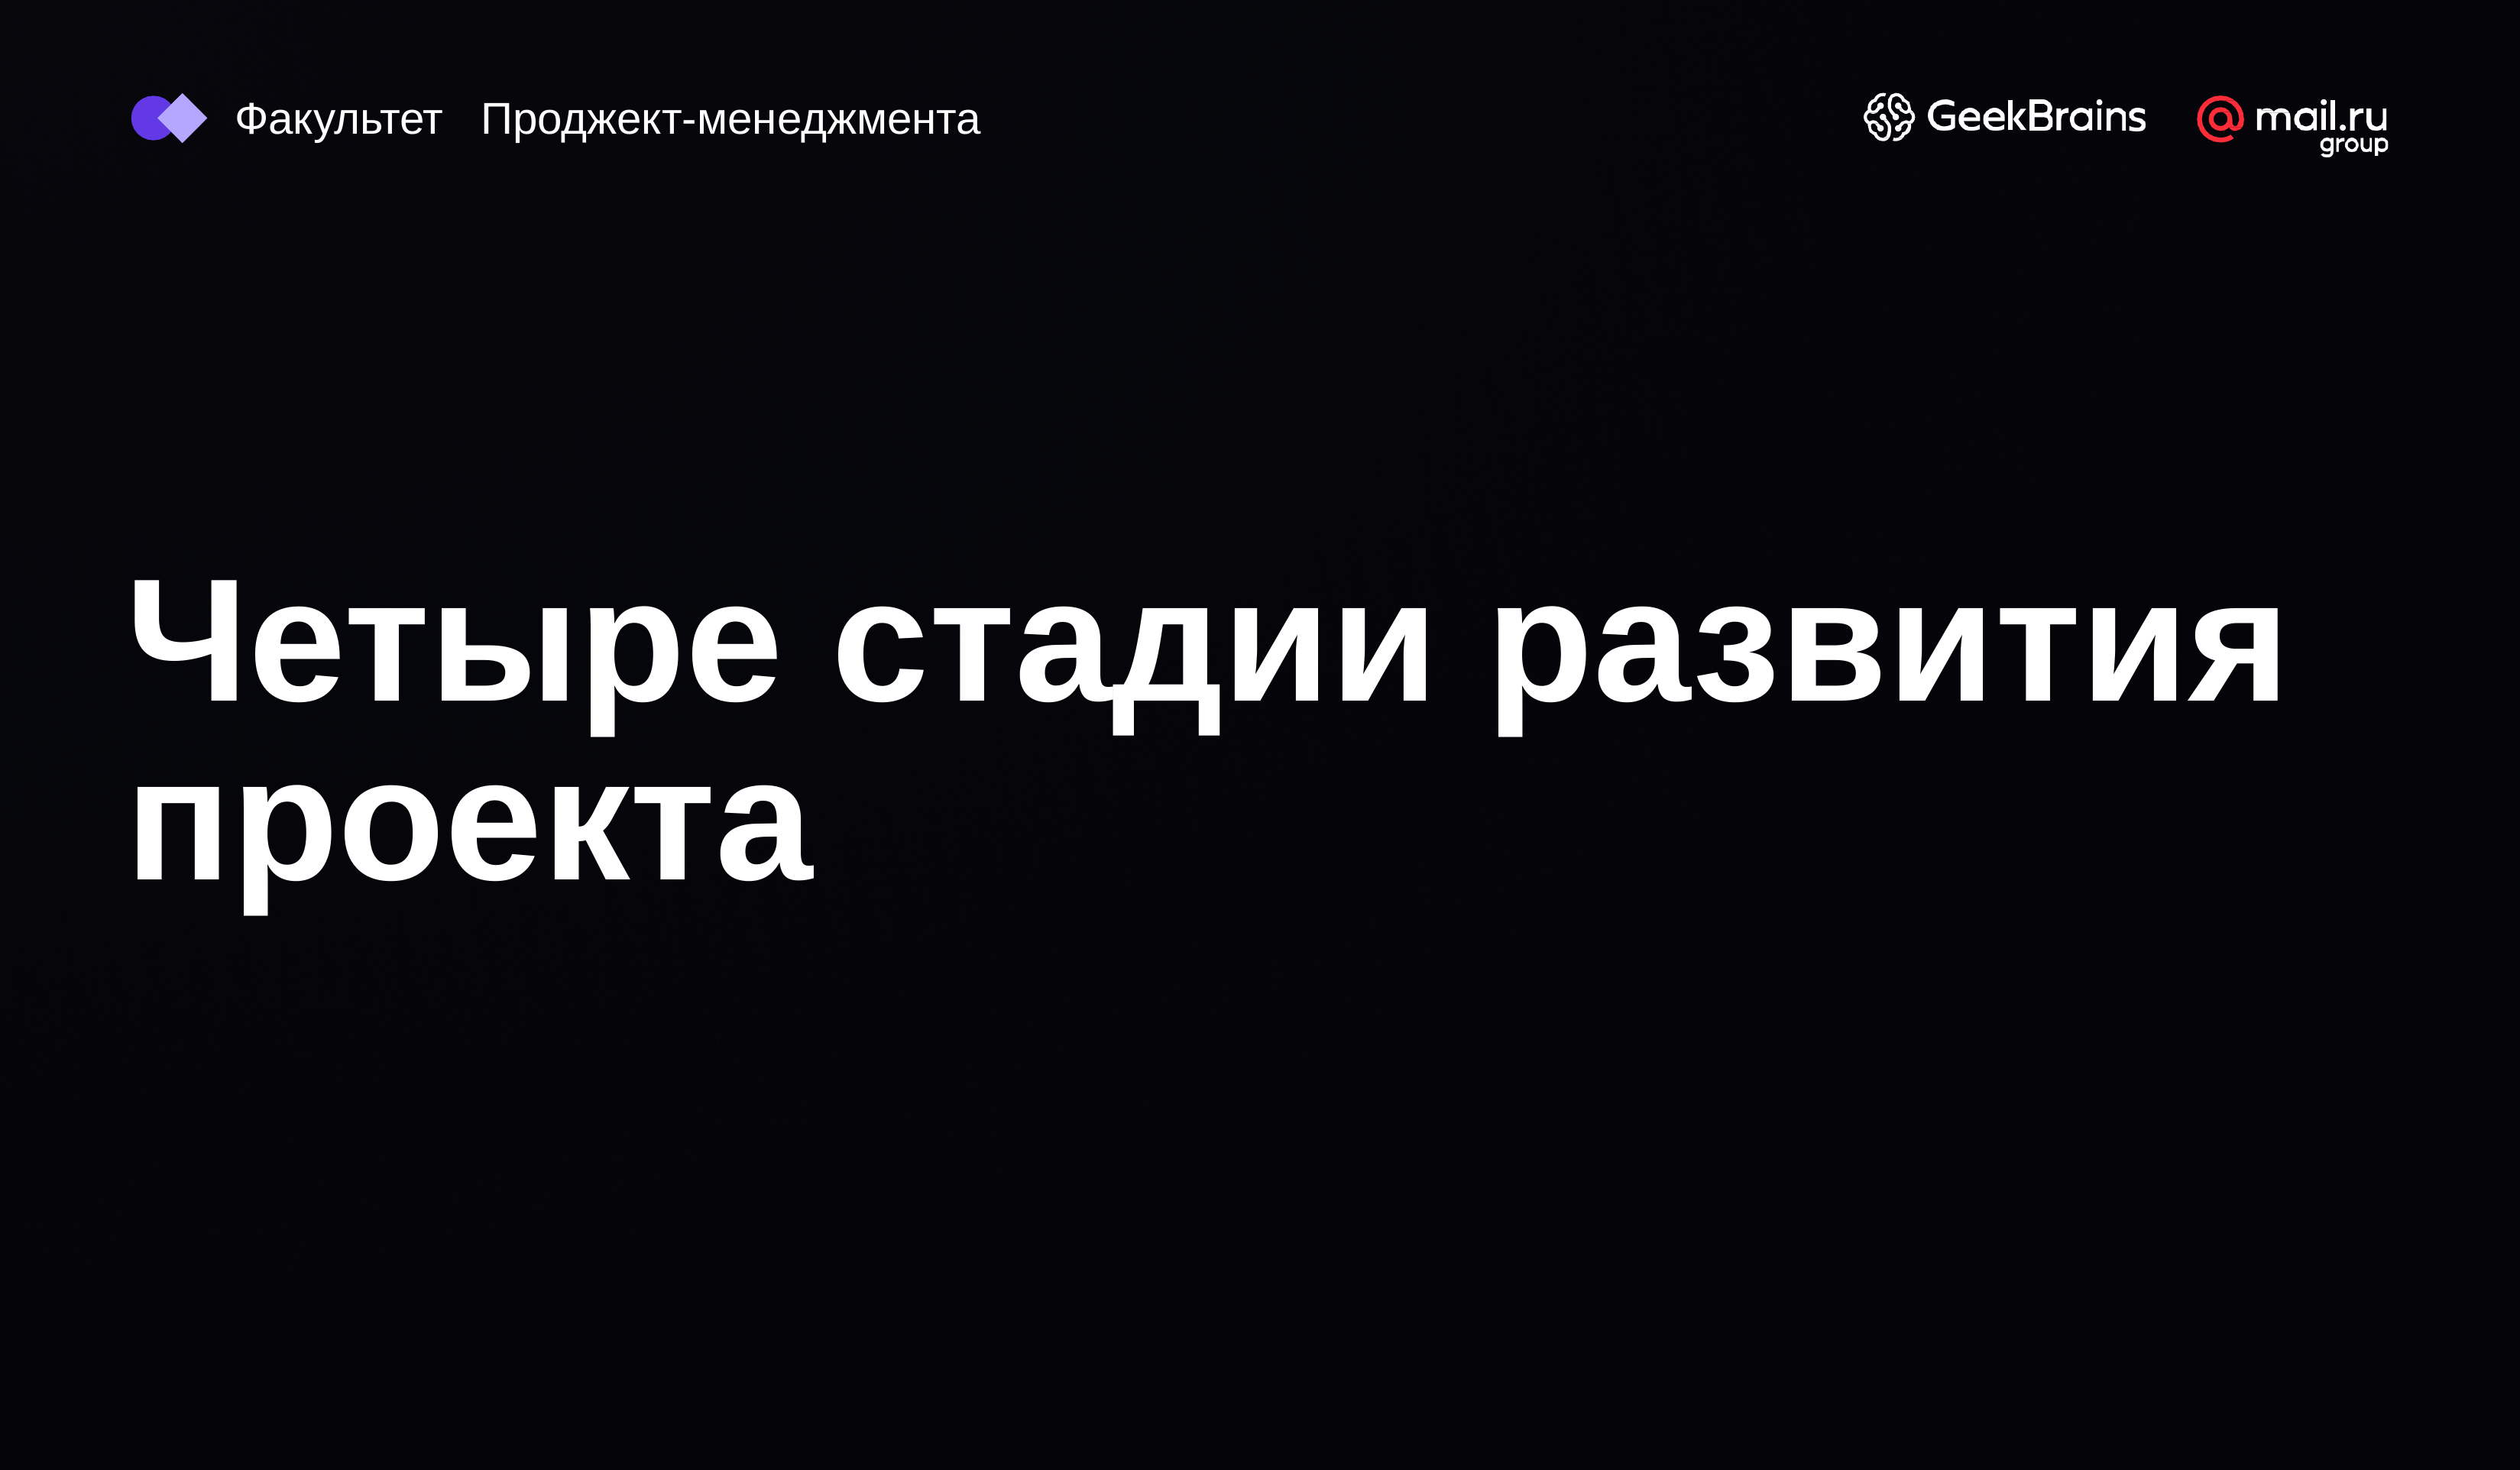

Факультет   Проджект-менеджмента

# Четыре стадии развития проекта